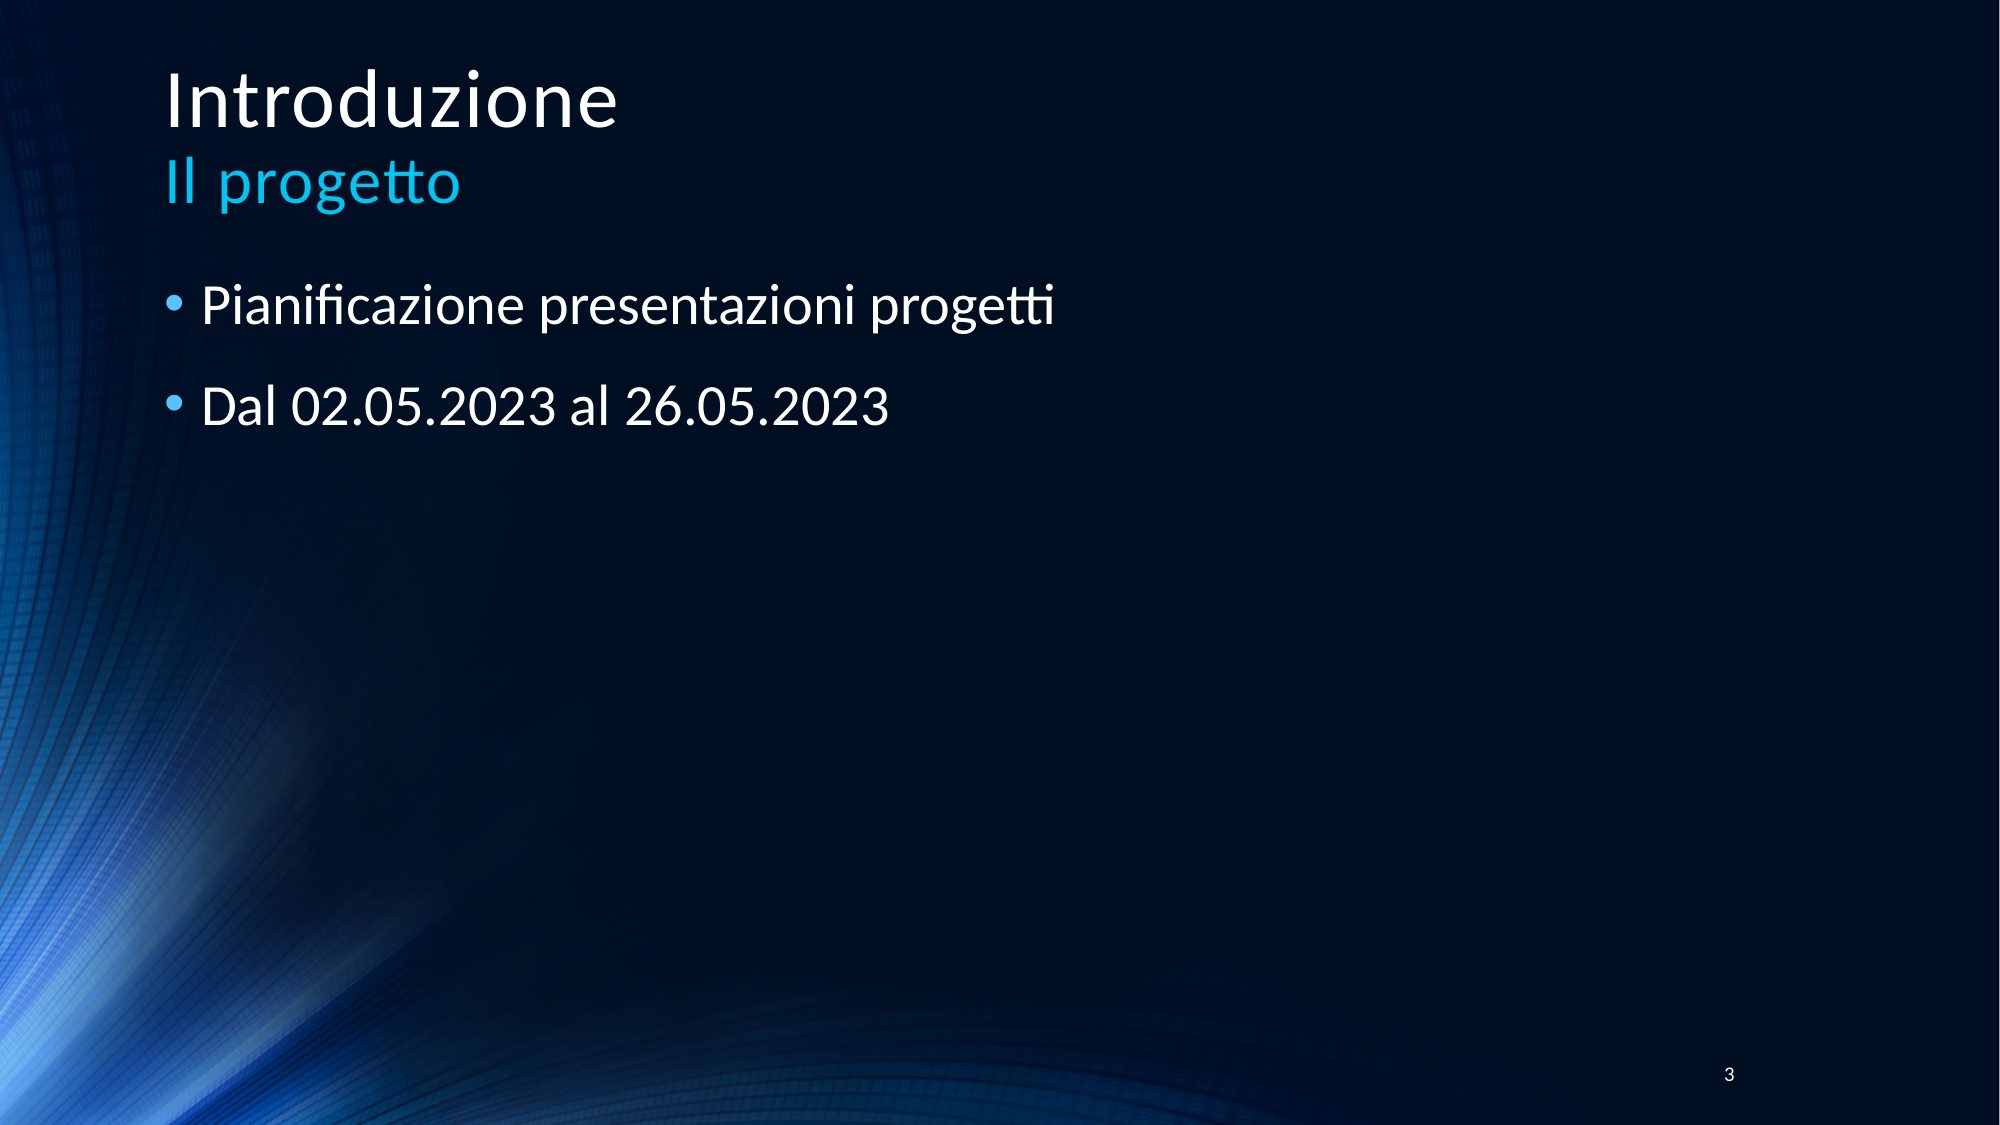

# Introduzione Il progetto
Pianificazione presentazioni progetti
Dal 02.05.2023 al 26.05.2023

3